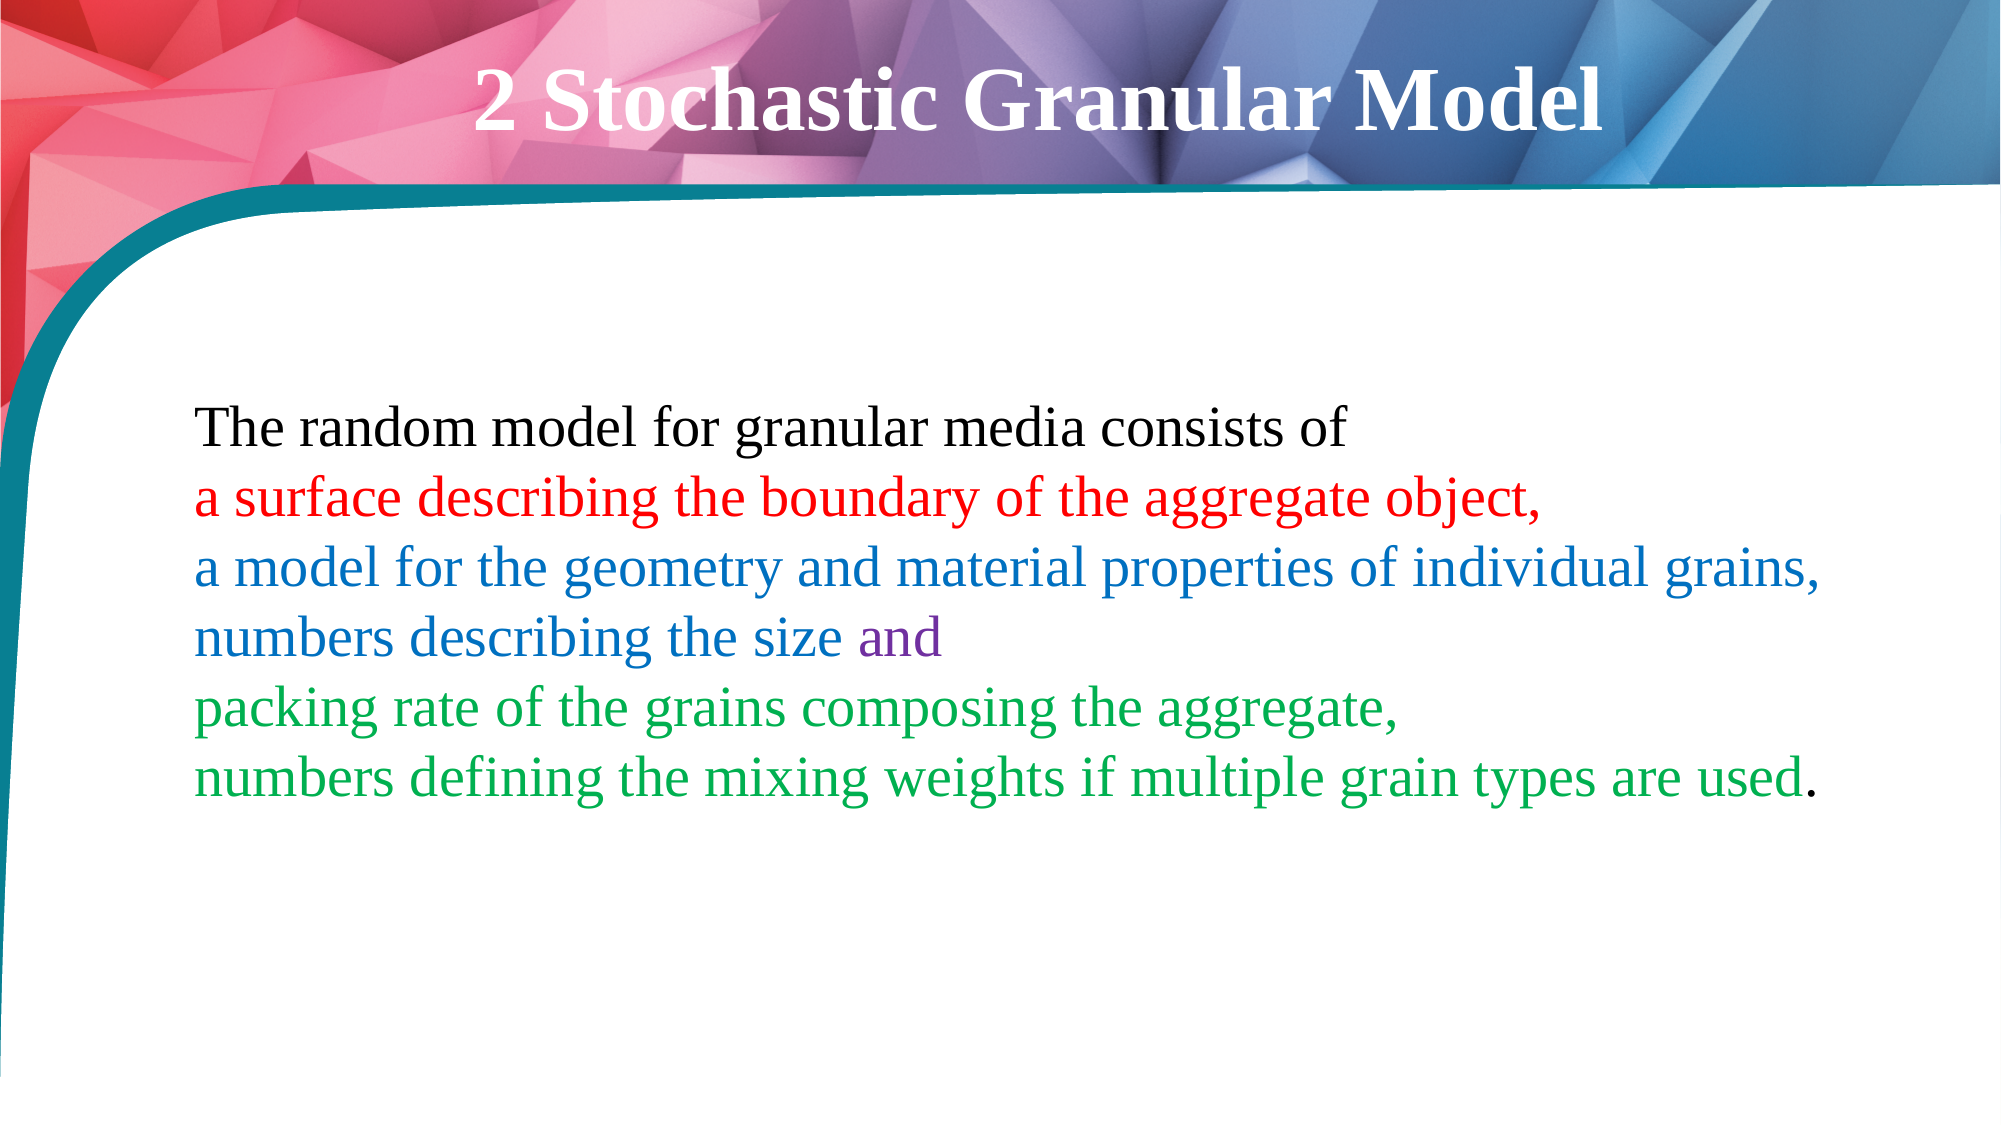

# 2 Stochastic Granular Model
The random model for granular media consists of
a surface describing the boundary of the aggregate object,
a model for the geometry and material properties of individual grains, numbers describing the size and
packing rate of the grains composing the aggregate,
numbers defining the mixing weights if multiple grain types are used.
6